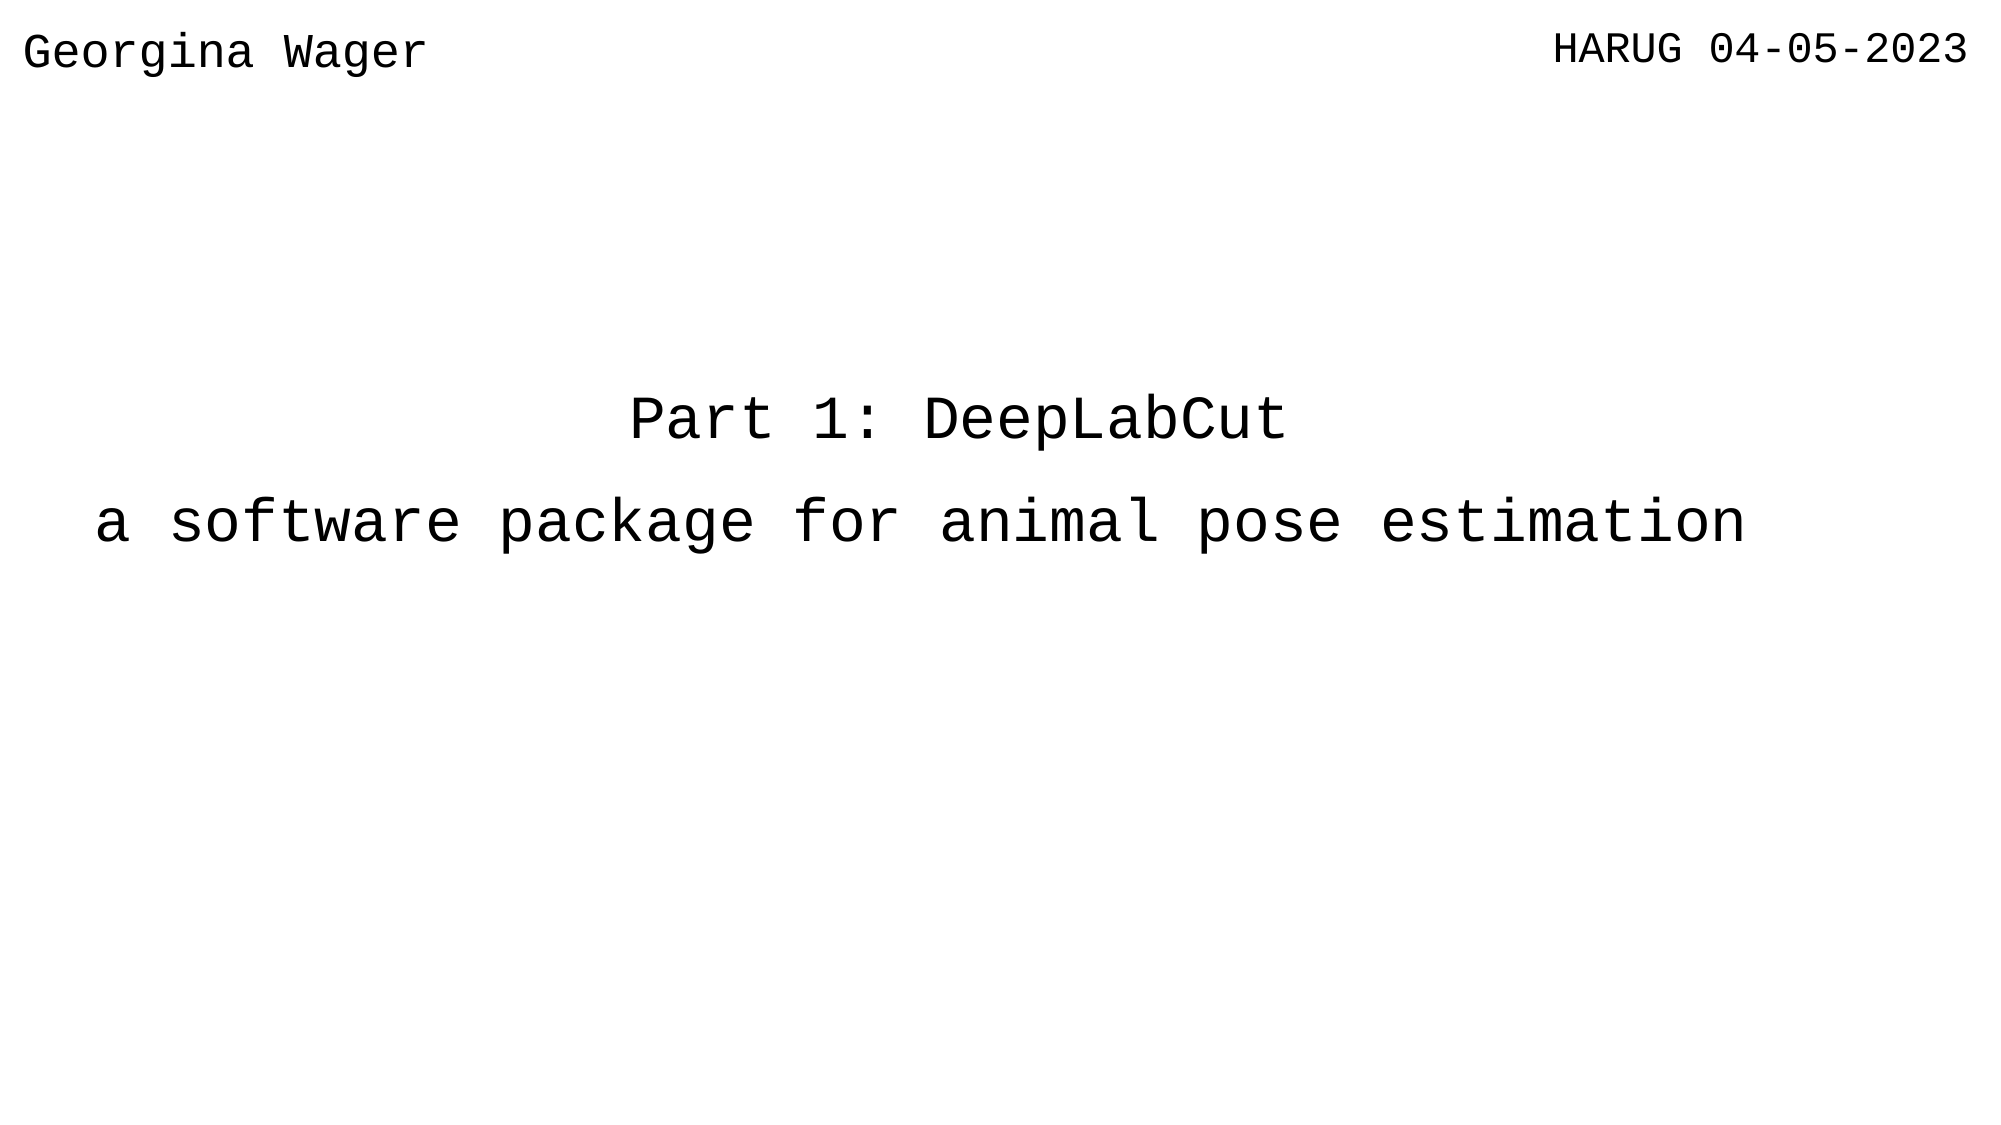

Georgina Wager
HARUG 04-05-2023
# Part 1: DeepLabCut
a software package for animal pose estimation